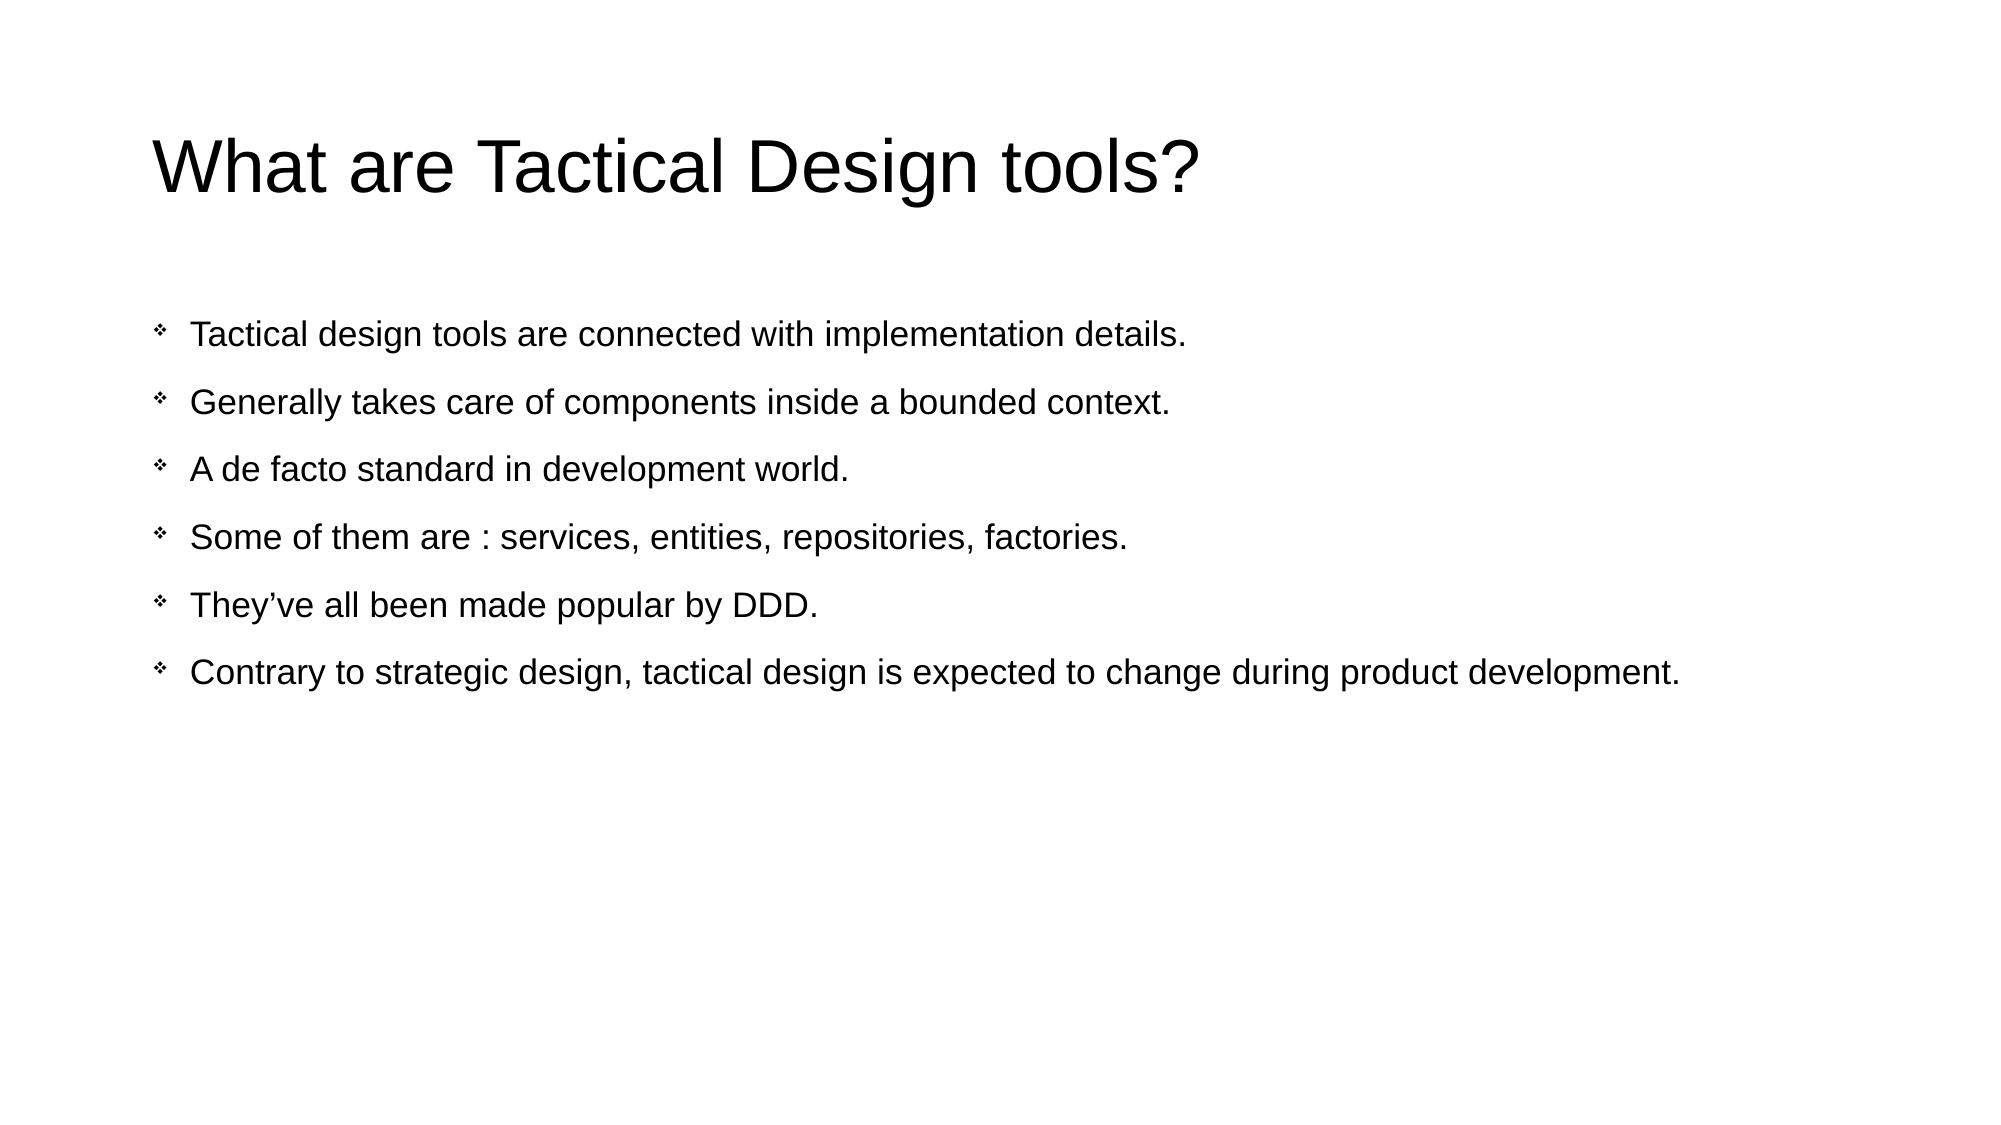

# What are Tactical Design tools?
Tactical design tools are connected with implementation details.
Generally takes care of components inside a bounded context.
A de facto standard in development world.
Some of them are : services, entities, repositories, factories.
They’ve all been made popular by DDD.
Contrary to strategic design, tactical design is expected to change during product development.